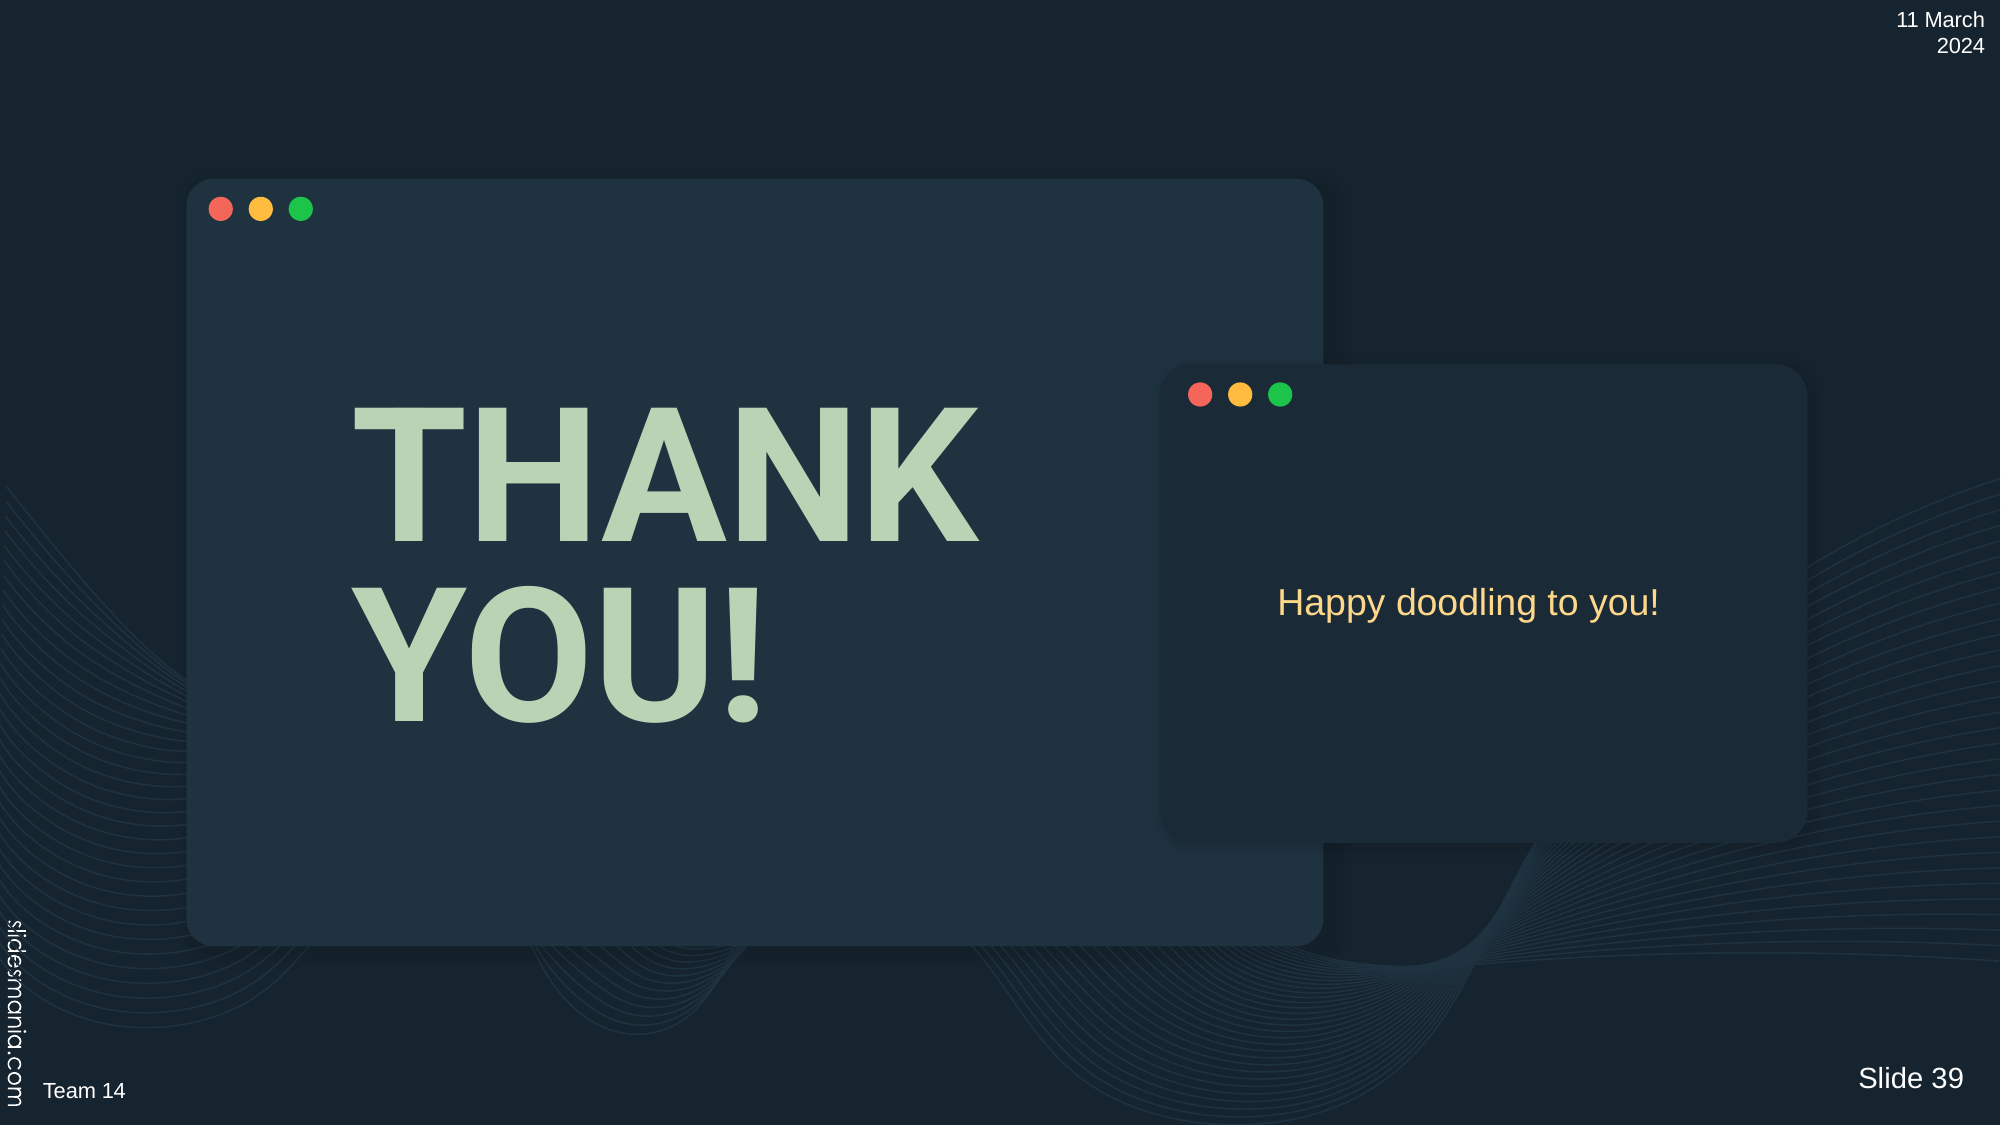

11 March 2024
# THANK YOU!
Happy doodling to you!
Slide 39
Team 14